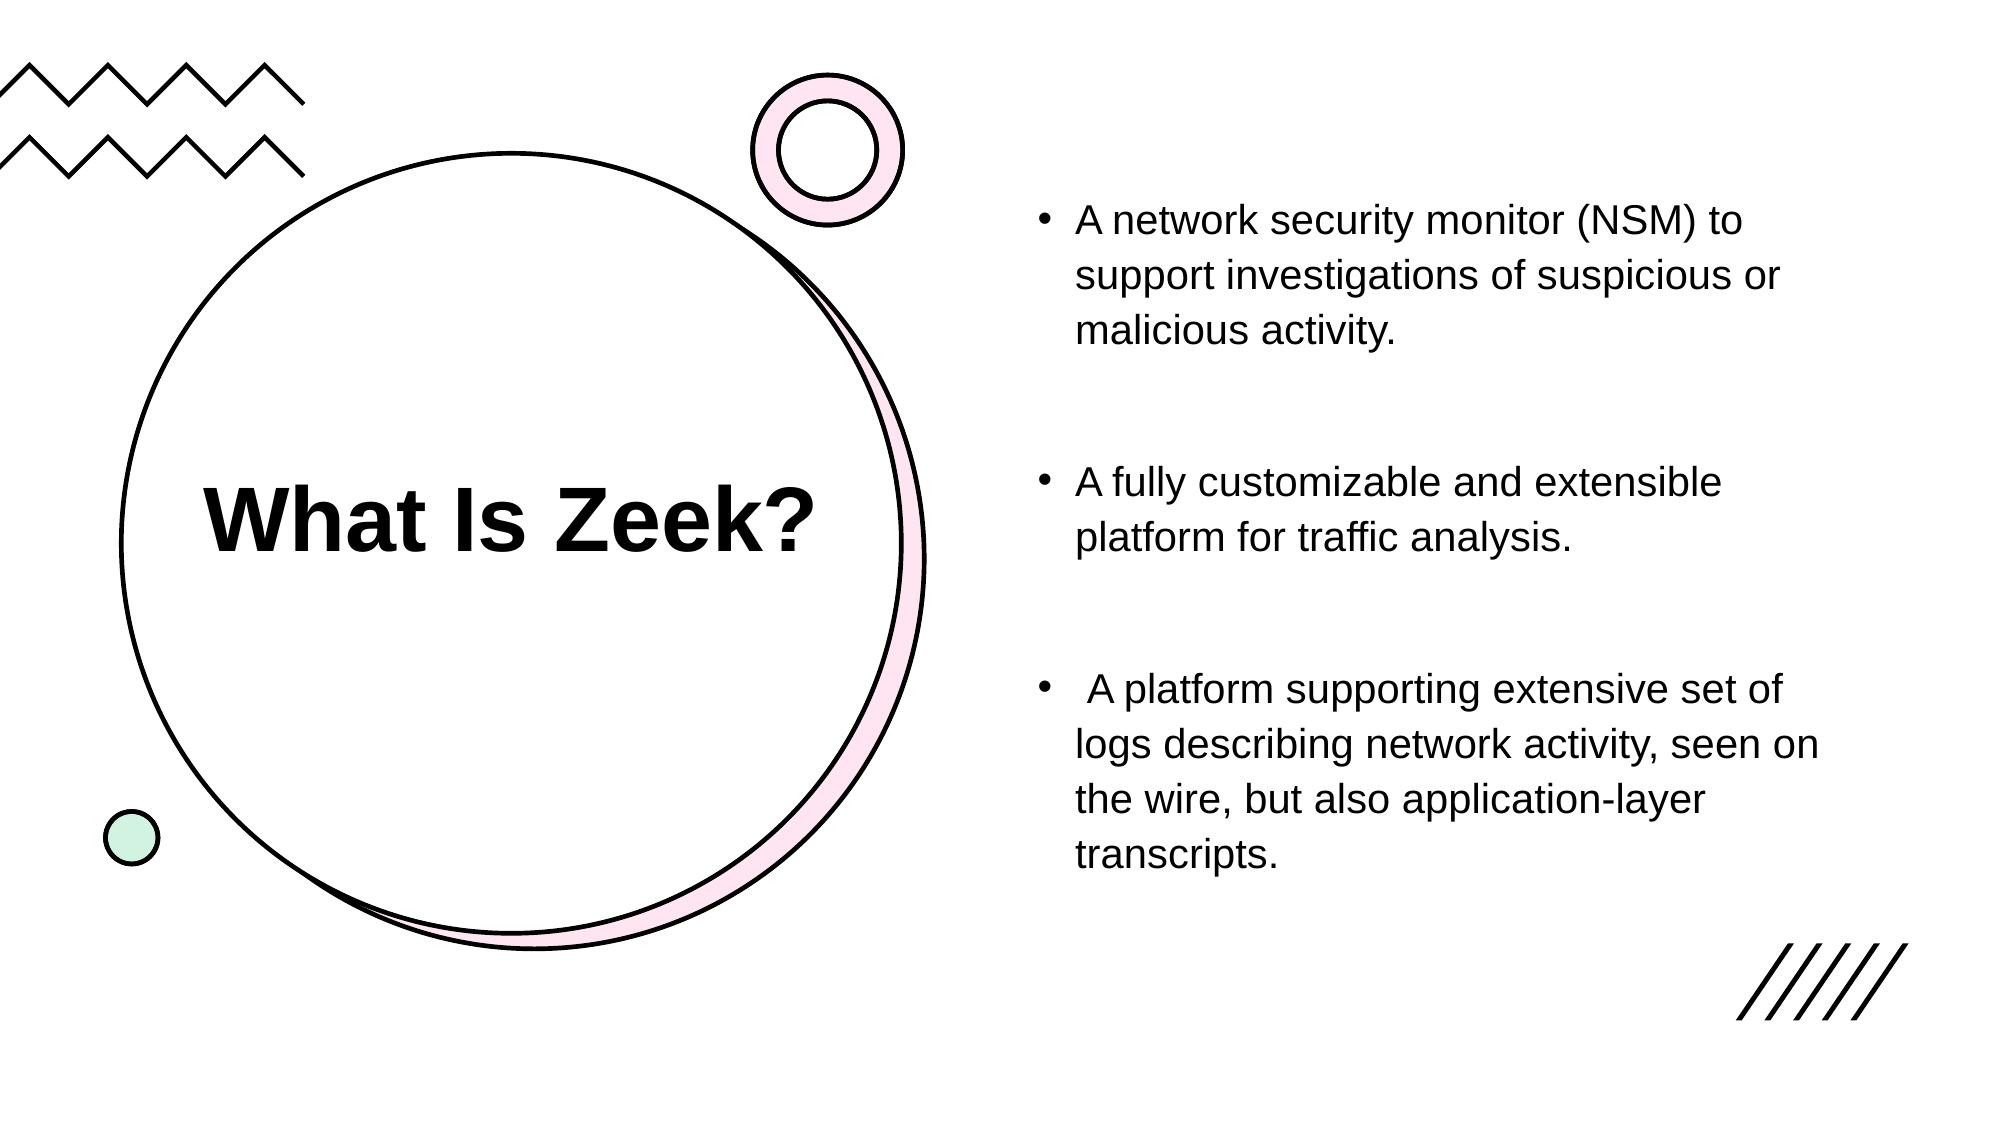

A network security monitor (NSM) to support investigations of suspicious or malicious activity.

A fully customizable and extensible platform for traffic analysis.

 A platform supporting extensive set of logs describing network activity, seen on the wire, but also application-layer transcripts.

# What Is Zeek?